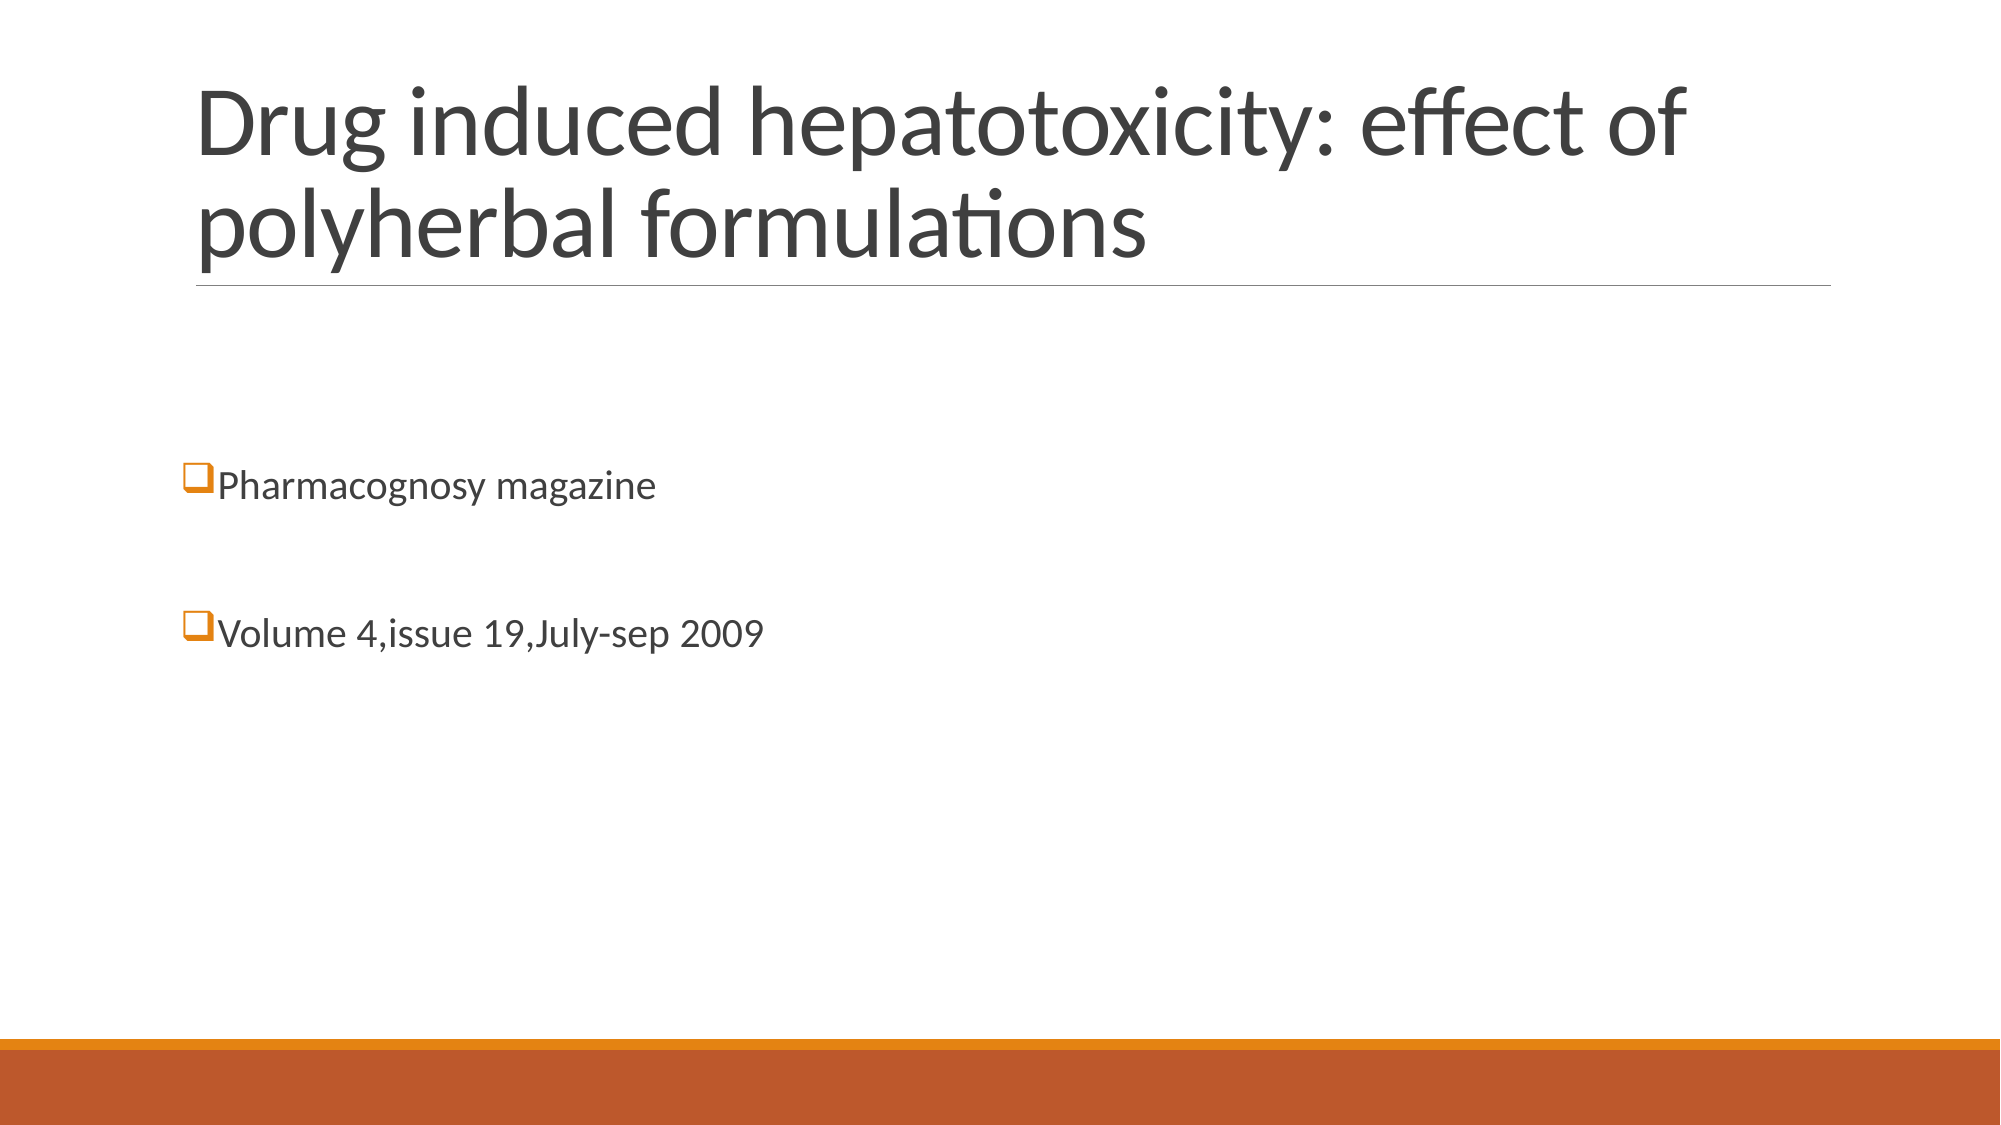

# Drug induced hepatotoxicity: effect of polyherbal formulations

Pharmacognosy magazine

Volume 4,issue 19,July-sep 2009